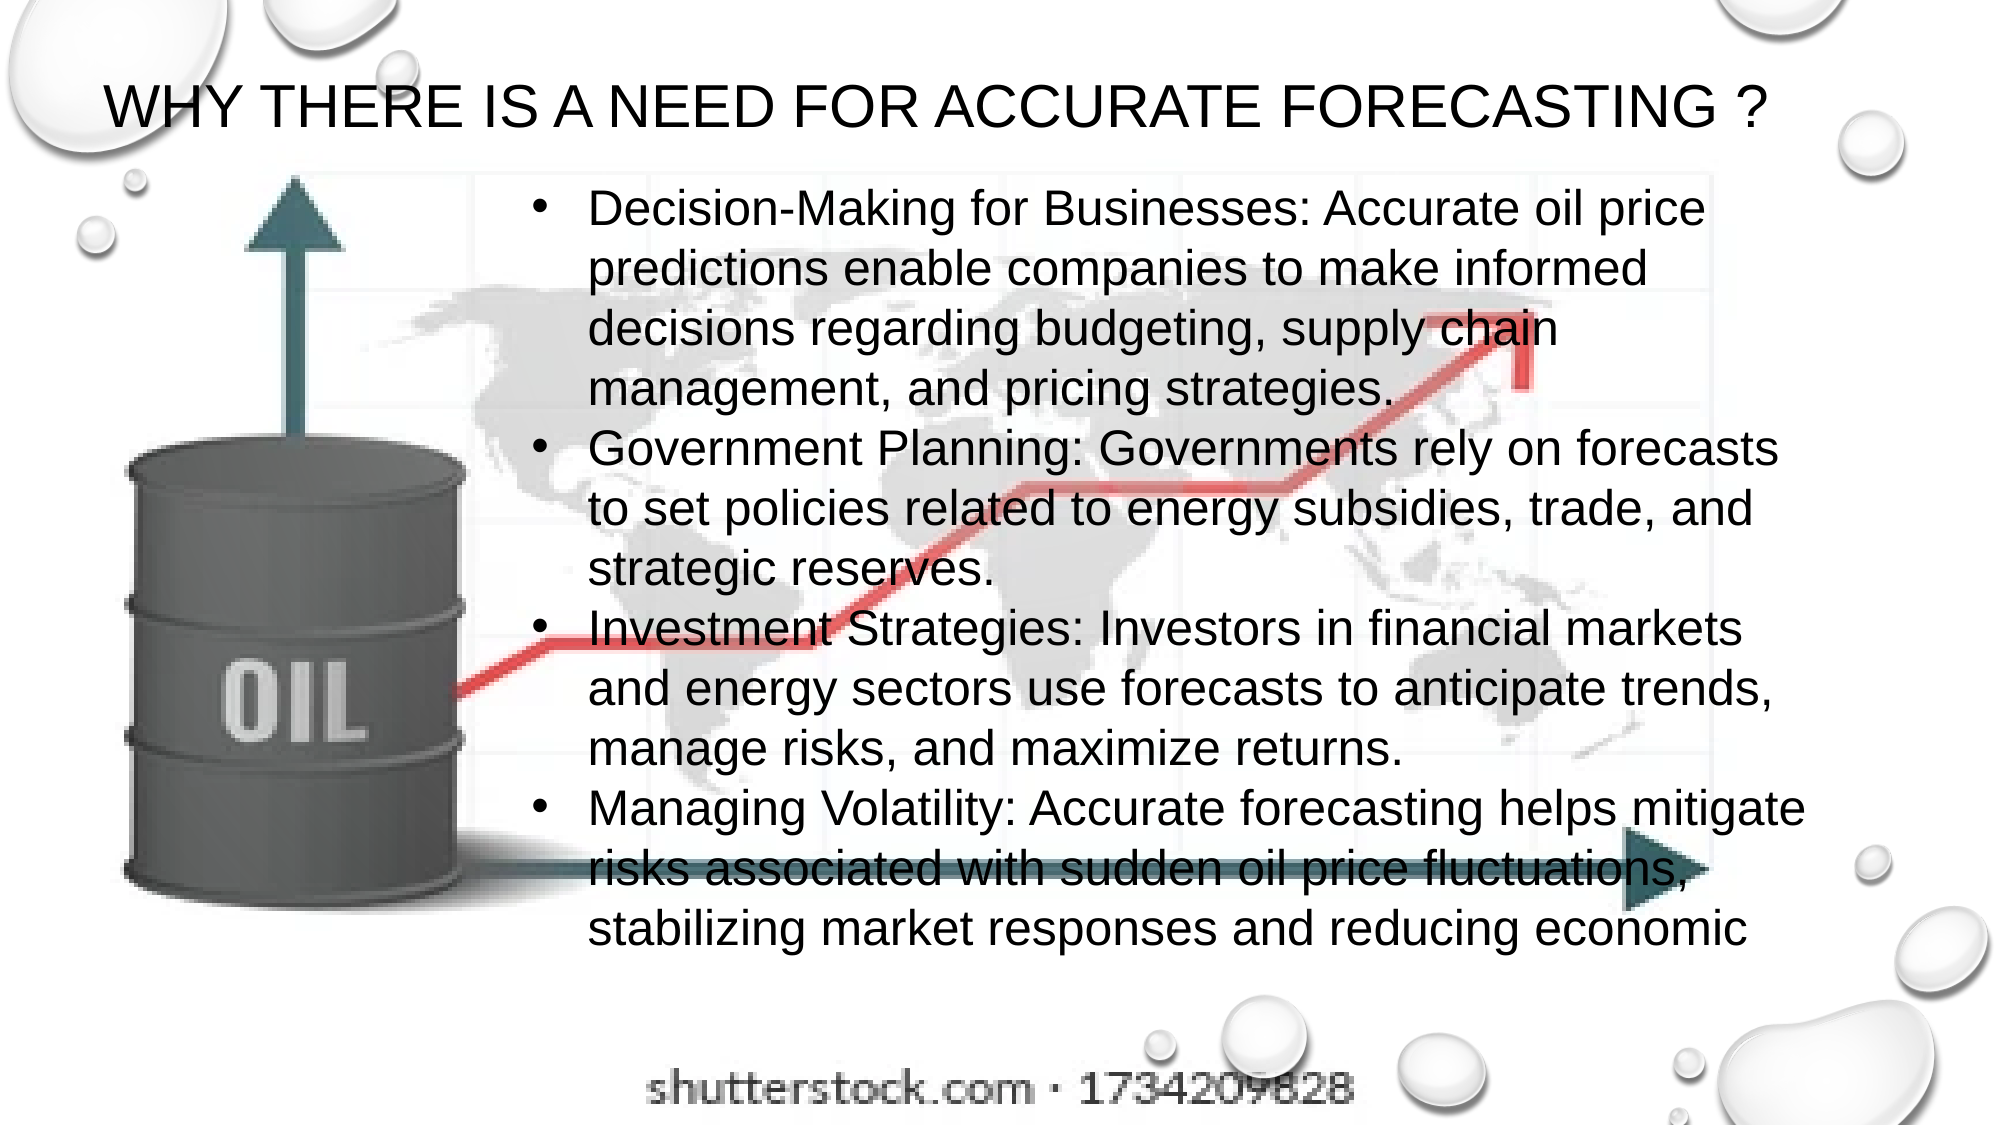

# Why there is a need for Accurate forecasting ?
Decision-Making for Businesses: Accurate oil price predictions enable companies to make informed decisions regarding budgeting, supply chain management, and pricing strategies.
Government Planning: Governments rely on forecasts to set policies related to energy subsidies, trade, and strategic reserves.
Investment Strategies: Investors in financial markets and energy sectors use forecasts to anticipate trends, manage risks, and maximize returns.
Managing Volatility: Accurate forecasting helps mitigate risks associated with sudden oil price fluctuations, stabilizing market responses and reducing economic shocks.